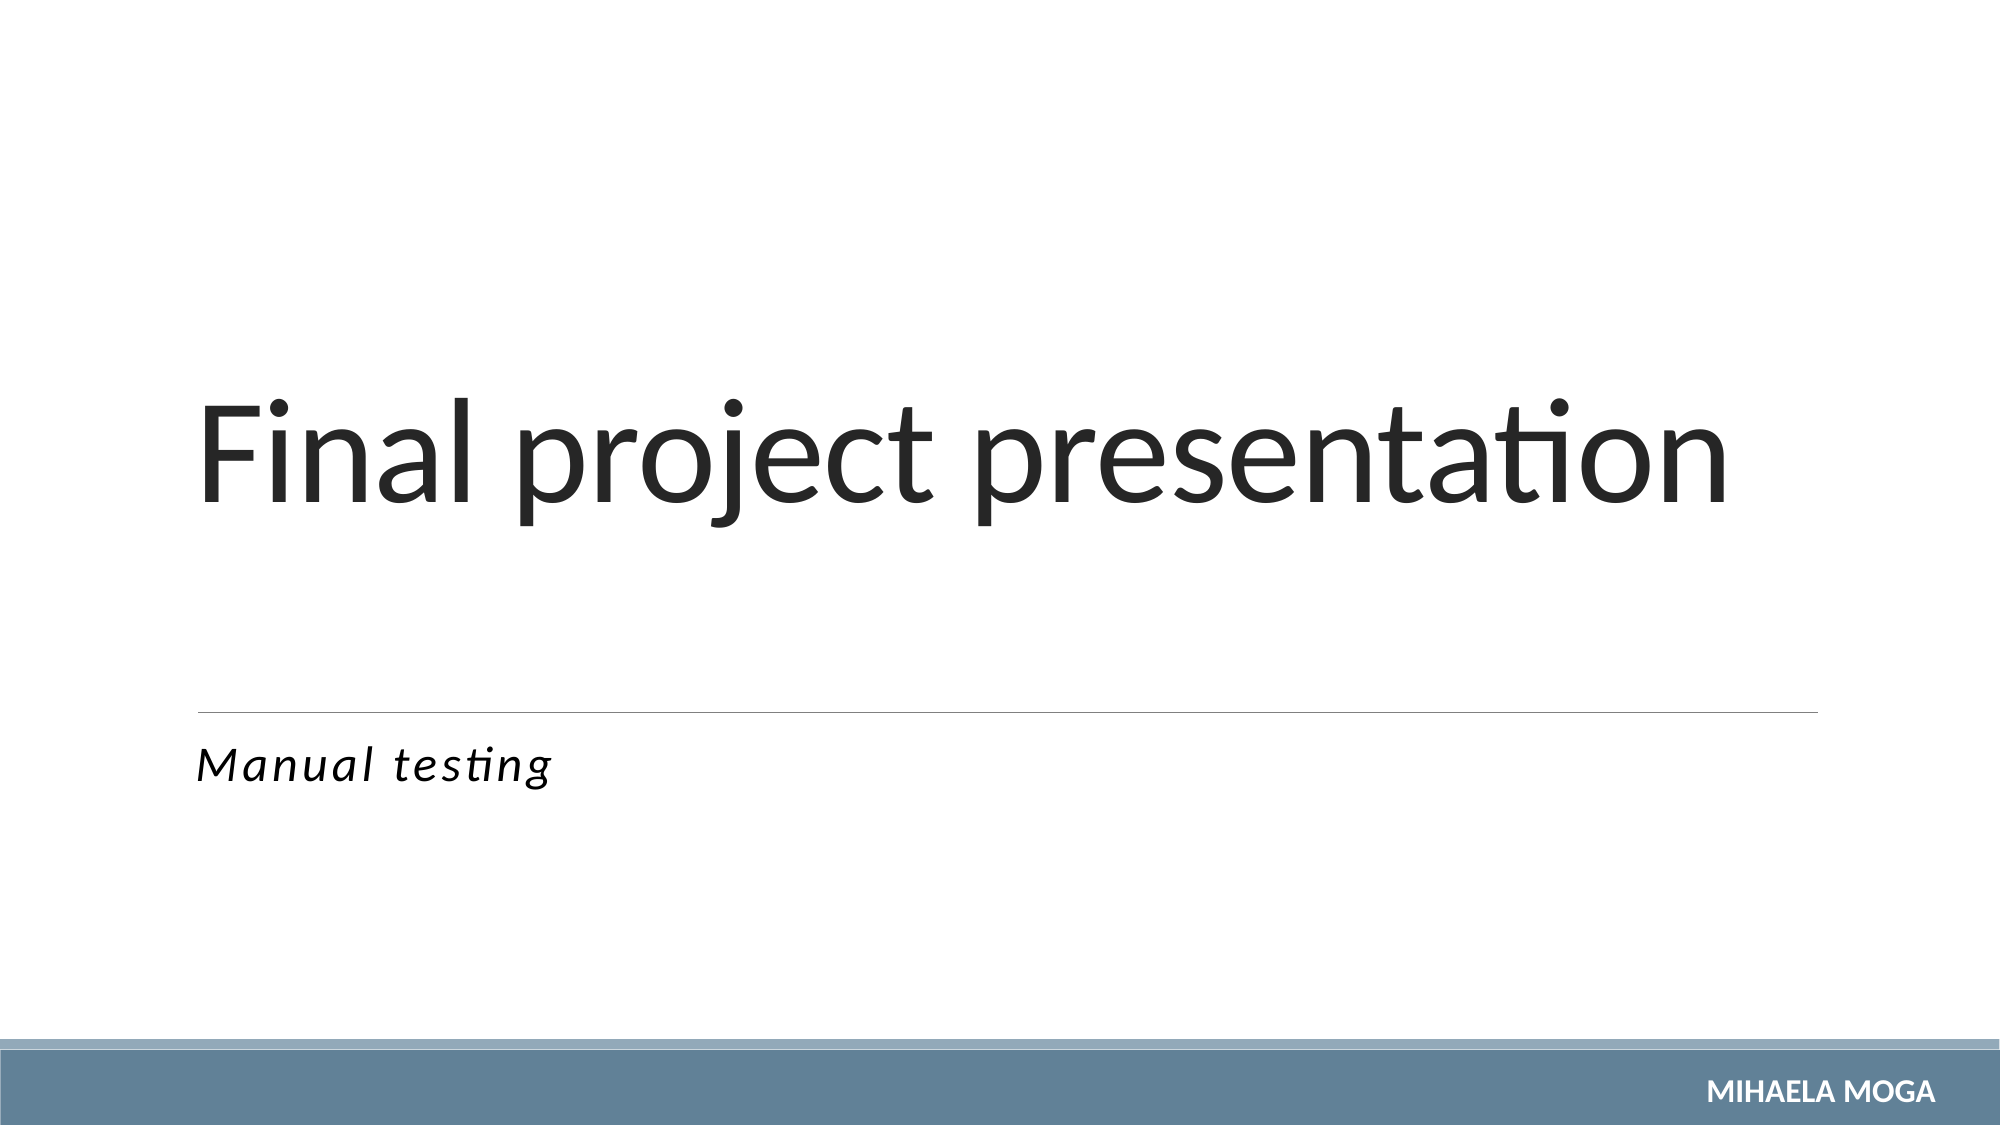

# Final project presentation
Manual testing
Mihaela Moga